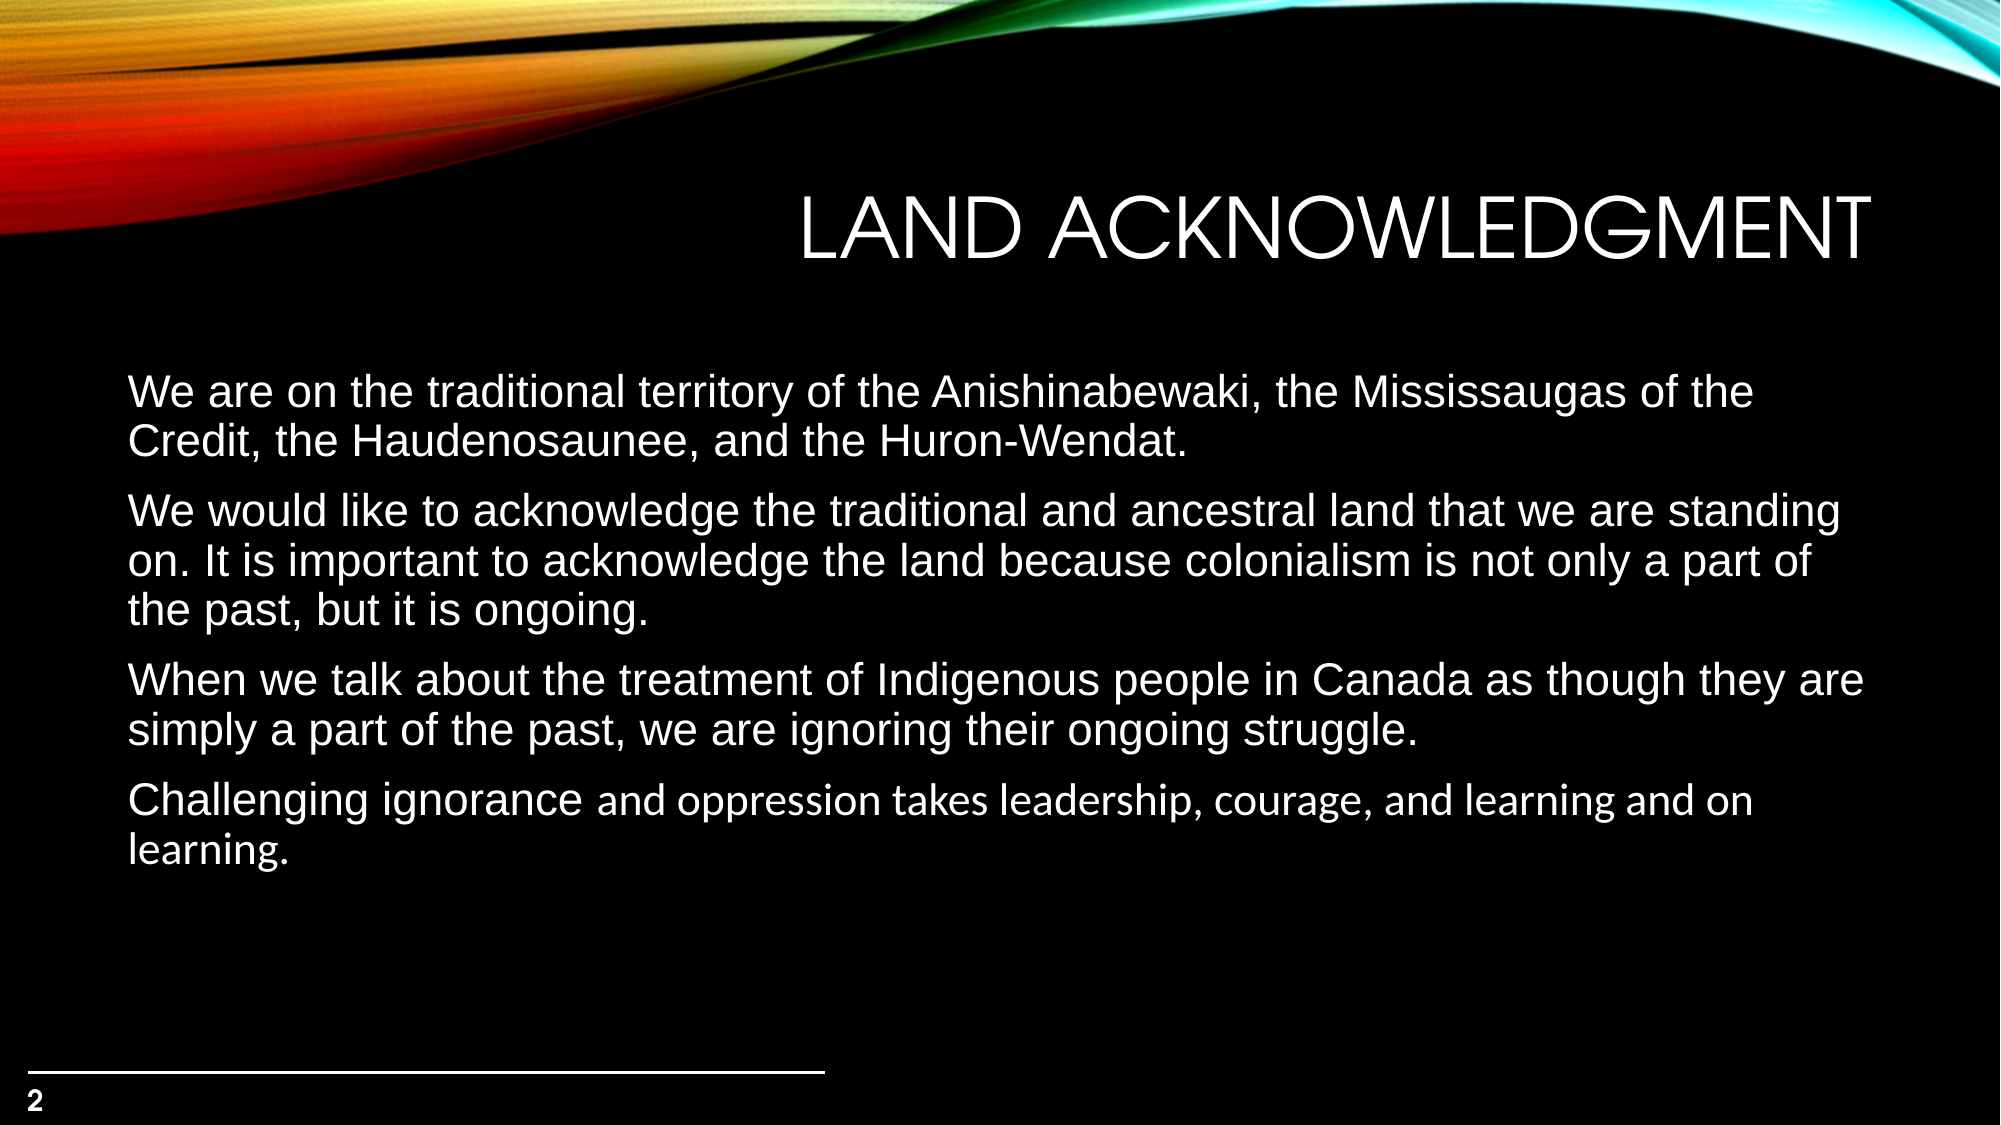

# Land Acknowledgment
We are on the traditional territory of the Anishinabewaki, the Mississaugas of the Credit, the Haudenosaunee, and the Huron-Wendat.
We would like to acknowledge the traditional and ancestral land that we are standing on. It is important to acknowledge the land because colonialism is not only a part of the past, but it is ongoing.
When we talk about the treatment of Indigenous people in Canada as though they are simply a part of the past, we are ignoring their ongoing struggle.
Challenging ignorance and oppression takes leadership, courage, and learning and on learning.
2